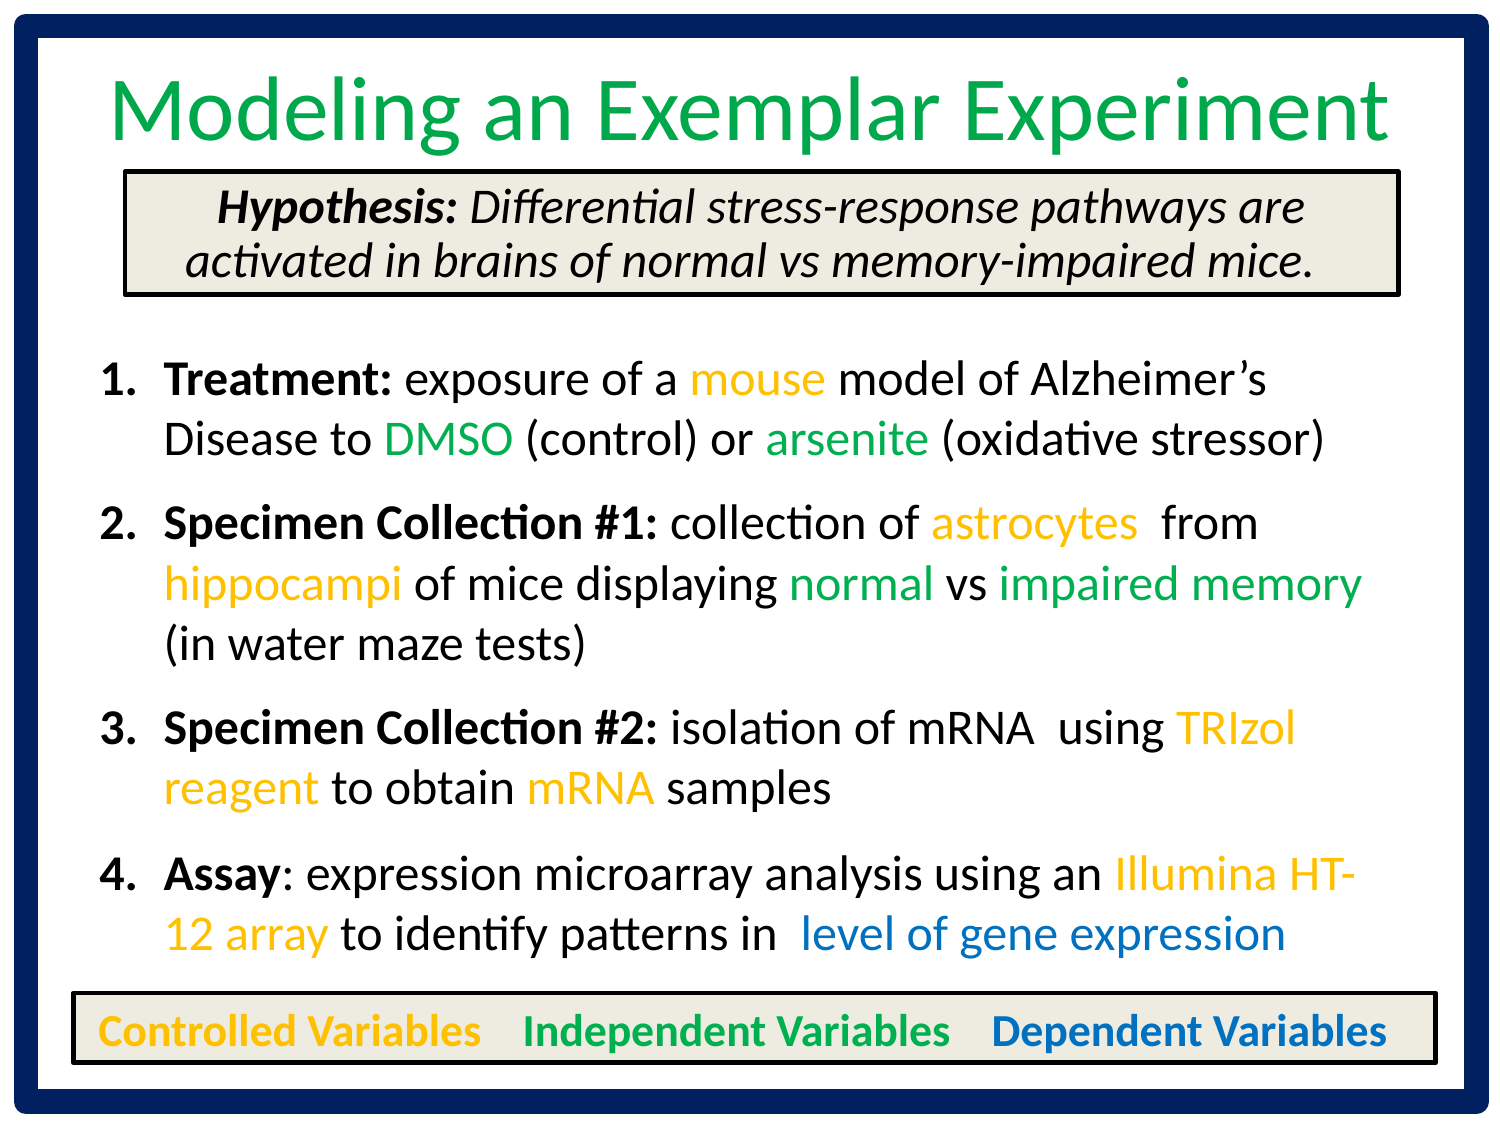

# Modeling an Exemplar Experiment

Hypothesis: Differential stress-response pathways are activated in brains of normal vs memory-impaired mice.
Treatment: exposure of a mouse model of Alzheimer’s Disease to DMSO (control) or arsenite (oxidative stressor)
Specimen Collection #1: collection of astrocytes  from hippocampi of mice displaying normal vs impaired memory (in water maze tests)
Specimen Collection #2: isolation of mRNA  using TRIzol reagent to obtain mRNA samples
Assay: expression microarray analysis using an Illumina HT-12 array to identify patterns in  level of gene expression
 Controlled Variables    Independent Variables    Dependent Variables